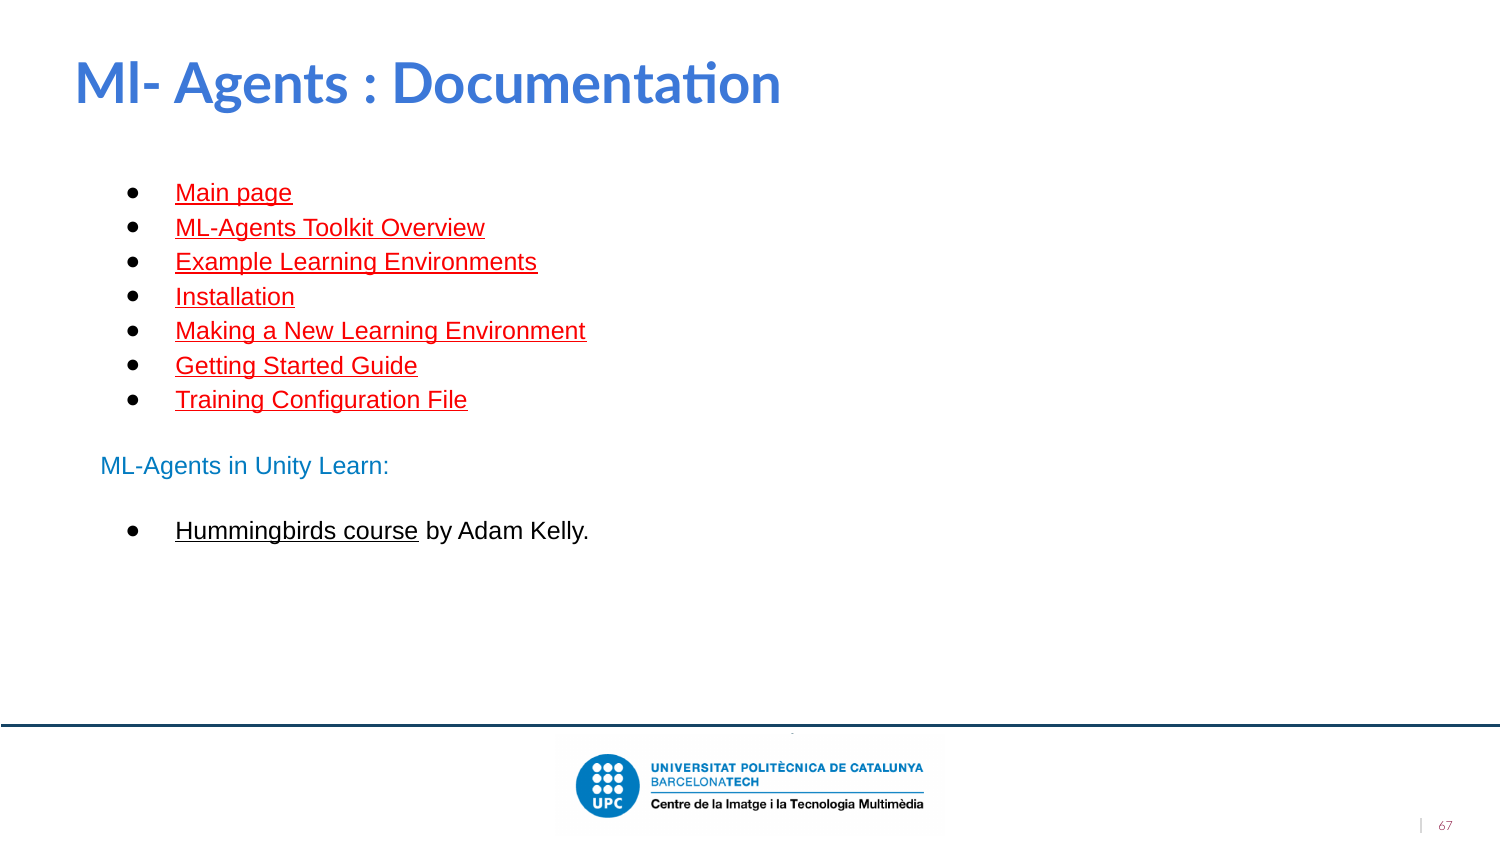

Ml- Agents : Documentation
Main page
ML-Agents Toolkit Overview
Example Learning Environments
Installation
Making a New Learning Environment
Getting Started Guide
Training Configuration File
ML-Agents in Unity Learn:
Hummingbirds course by Adam Kelly.